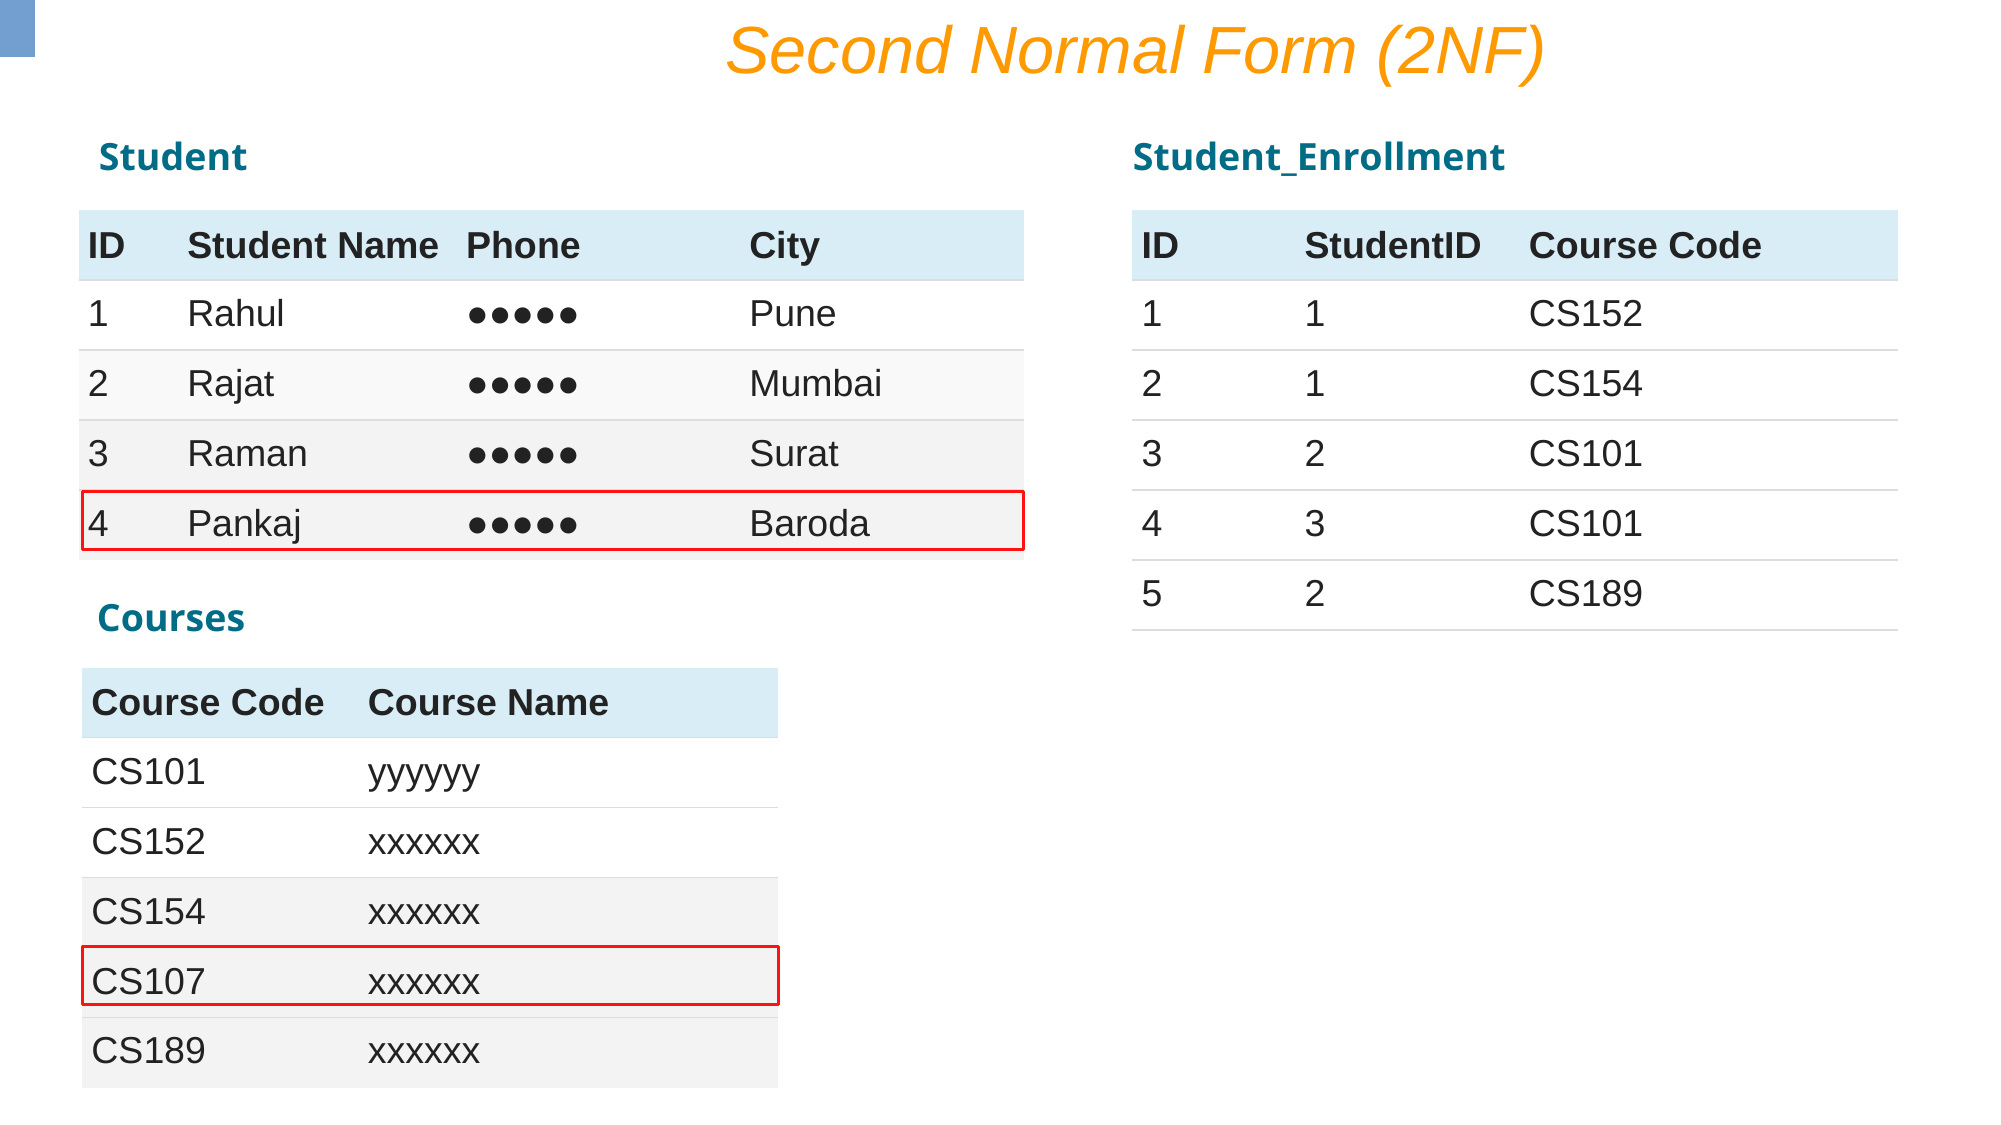

Second Normal Form (2NF)
Student
Student_Enrollment
| ID | Student Name | Phone | City |
| --- | --- | --- | --- |
| 1 | Rahul | ●●●●● | Pune |
| 2 | Rajat | ●●●●● | Mumbai |
| 3 | Raman | ●●●●● | Surat |
| 4 | Pankaj | ●●●●● | Baroda |
| ID | StudentID | Course Code |
| --- | --- | --- |
| 1 | 1 | CS152 |
| 2 | 1 | CS154 |
| 3 | 2 | CS101 |
| 4 | 3 | CS101 |
| 5 | 2 | CS189 |

Courses
| Course Code | Course Name |
| --- | --- |
| CS101 | yyyyyy |
| CS152 | xxxxxx |
| CS154 | xxxxxx |
| CS107 | xxxxxx |
| CS189 | xxxxxx |